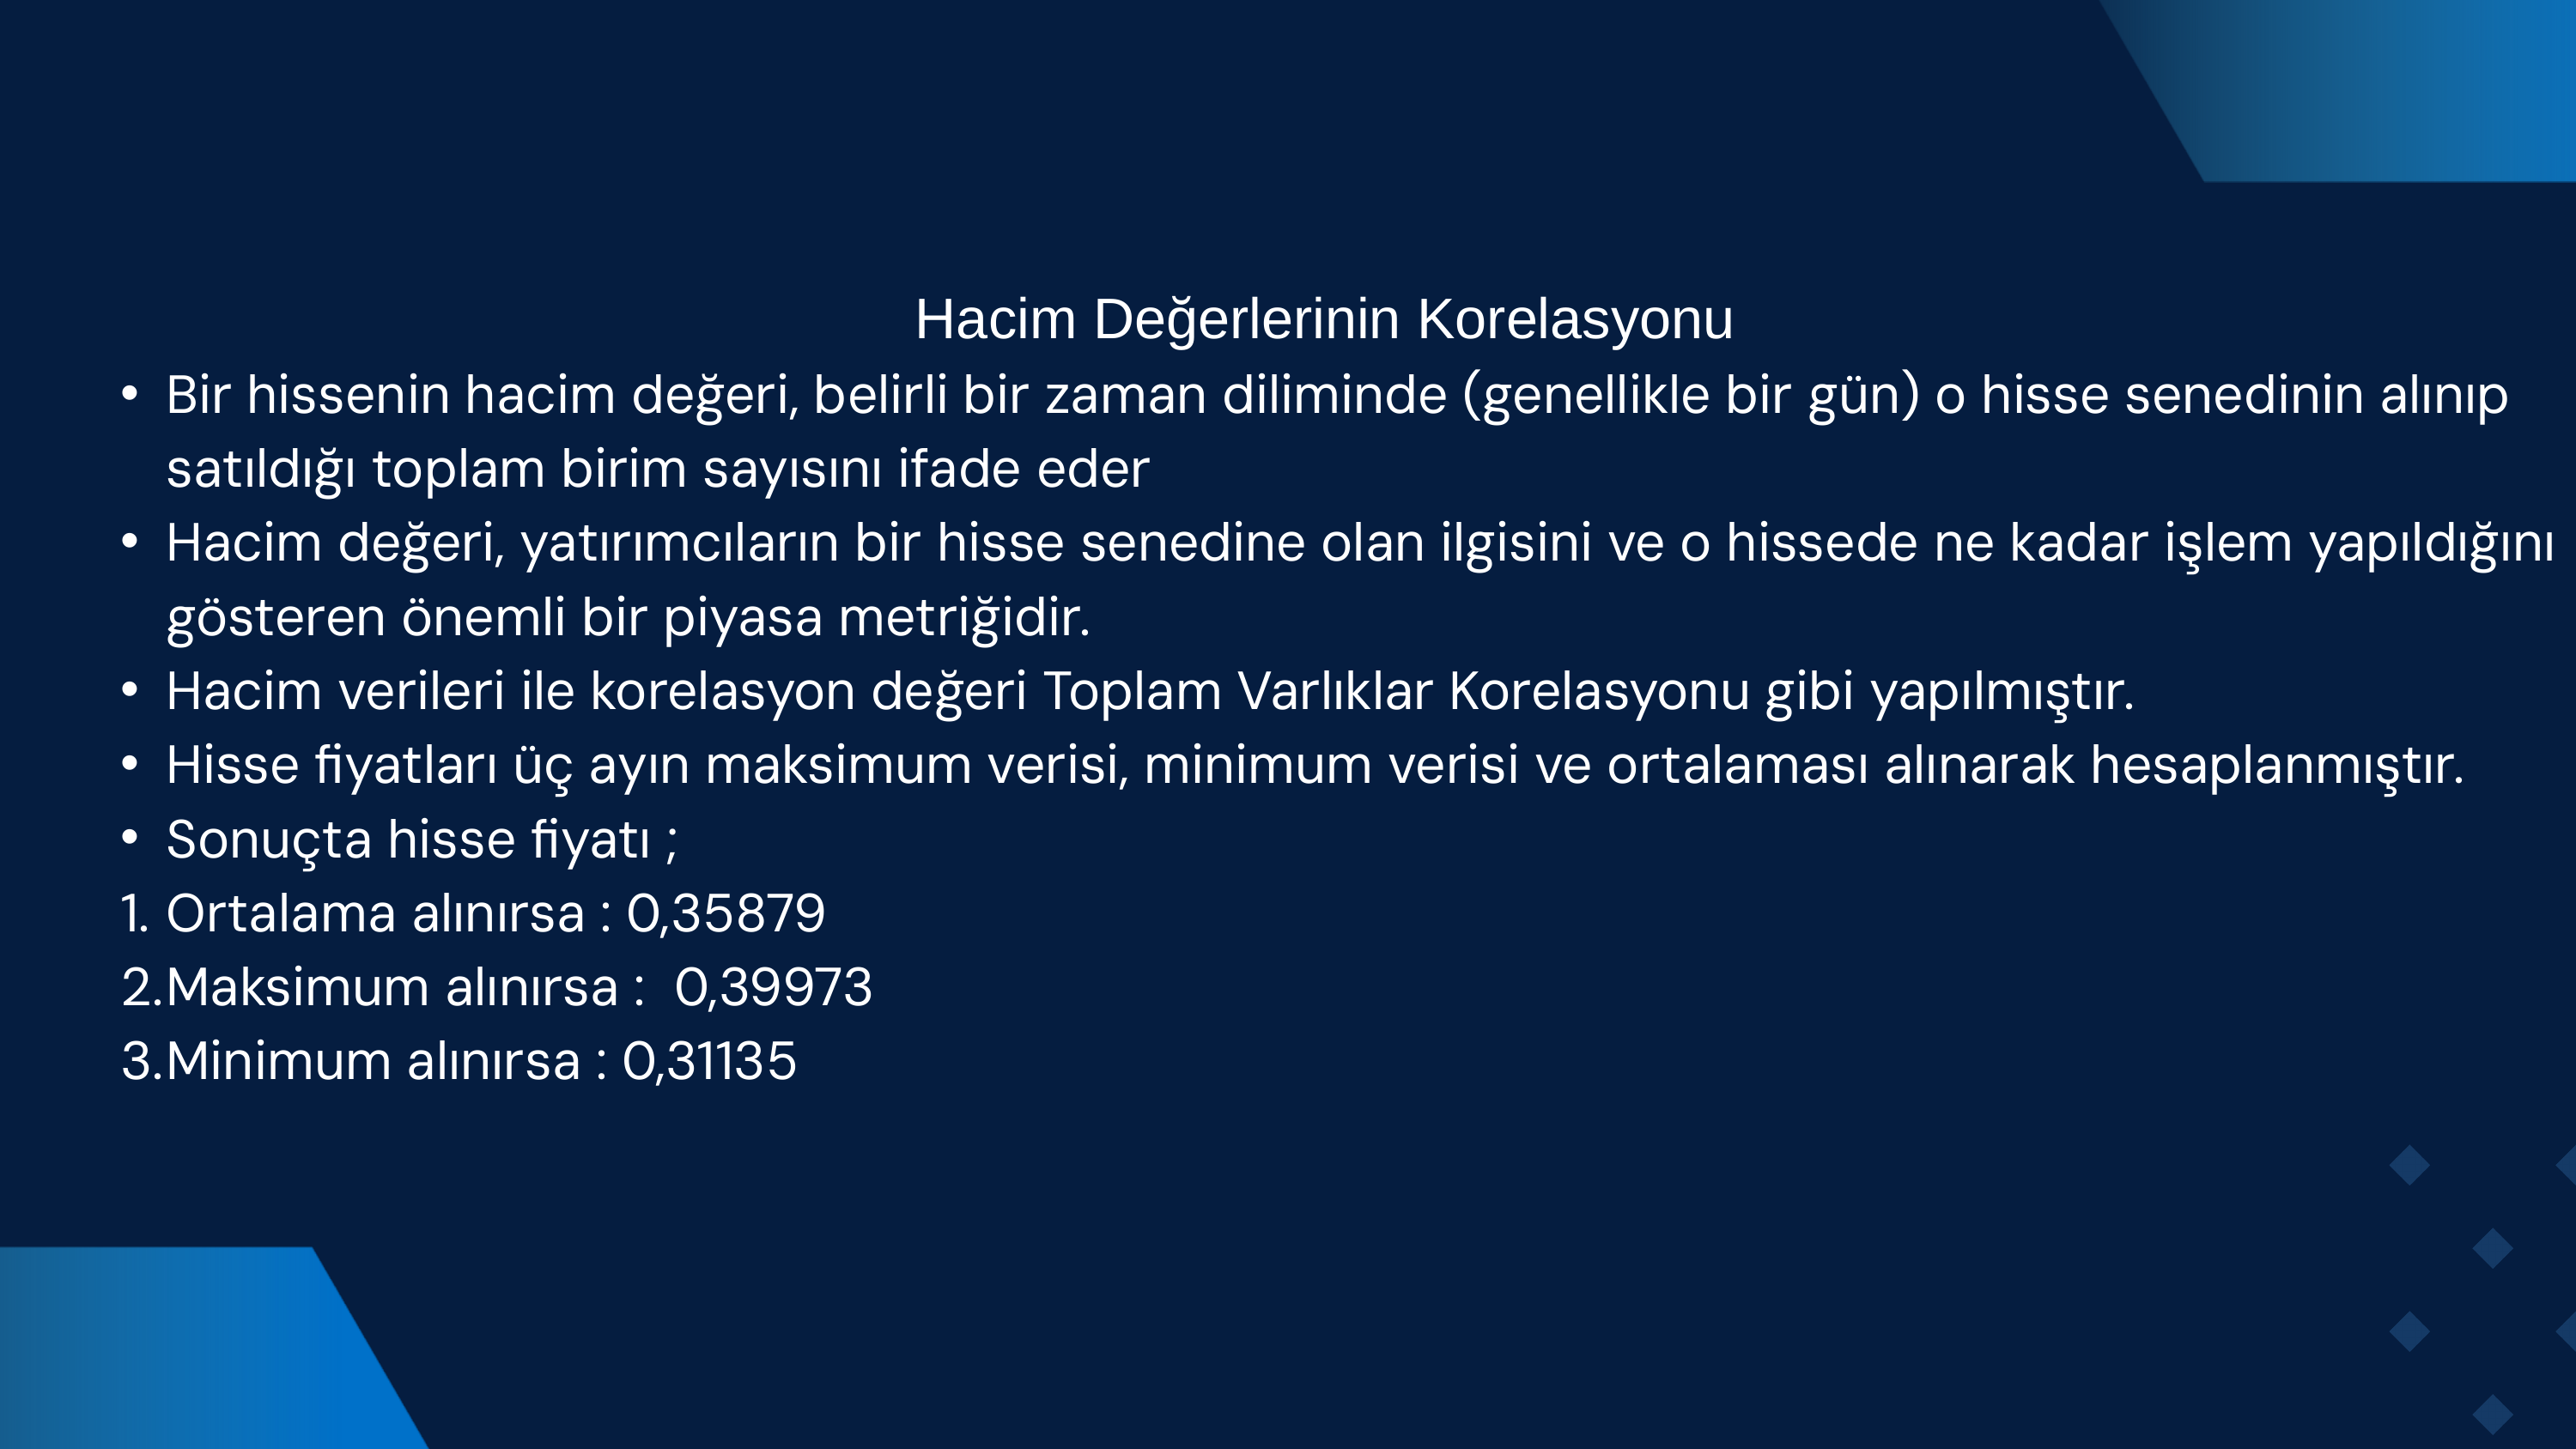

Hacim Değerlerinin Korelasyonu
Bir hissenin hacim değeri, belirli bir zaman diliminde (genellikle bir gün) o hisse senedinin alınıp satıldığı toplam birim sayısını ifade eder
Hacim değeri, yatırımcıların bir hisse senedine olan ilgisini ve o hissede ne kadar işlem yapıldığını gösteren önemli bir piyasa metriğidir.
Hacim verileri ile korelasyon değeri Toplam Varlıklar Korelasyonu gibi yapılmıştır.
Hisse fiyatları üç ayın maksimum verisi, minimum verisi ve ortalaması alınarak hesaplanmıştır.
Sonuçta hisse fiyatı ;
Ortalama alınırsa : 0,35879
Maksimum alınırsa :  0,39973
Minimum alınırsa : 0,31135